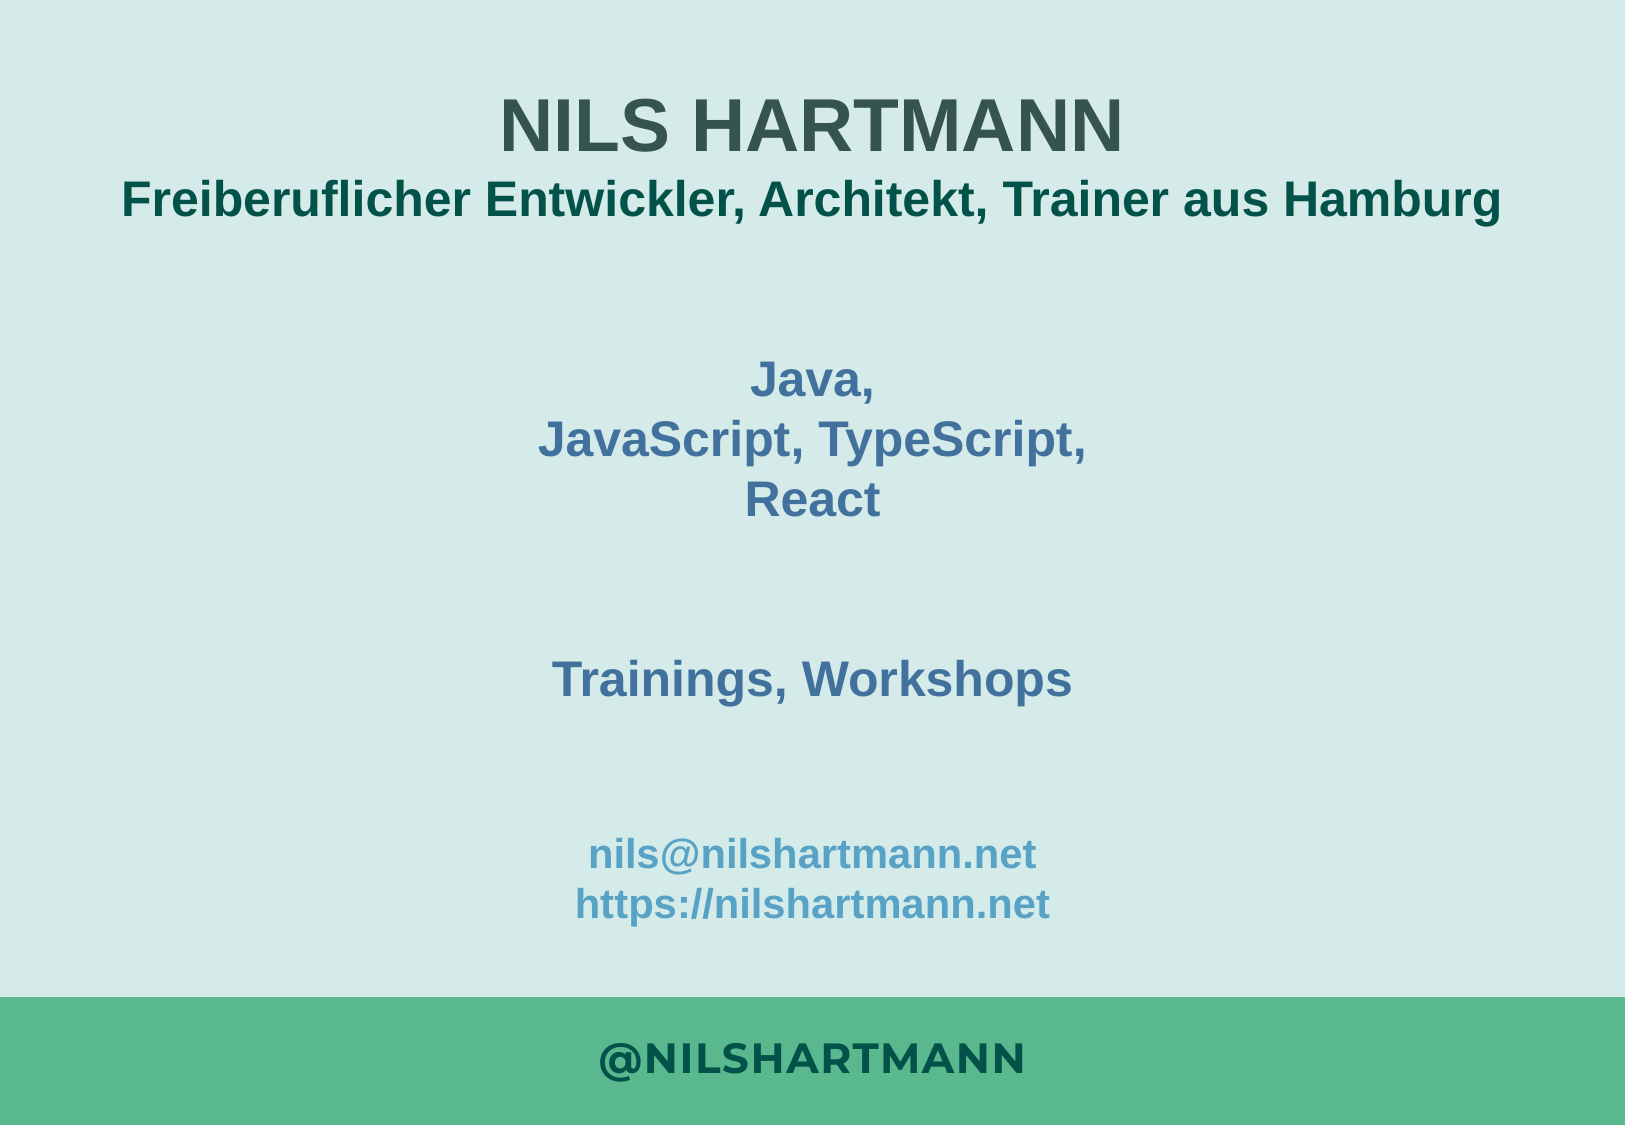

NILS HARTMANN
Freiberuflicher Entwickler, Architekt, Trainer aus Hamburg

Java,
JavaScript, TypeScript,
React

Trainings, Workshops

nils@nilshartmann.net
https://nilshartmann.net
# @nilshartmann